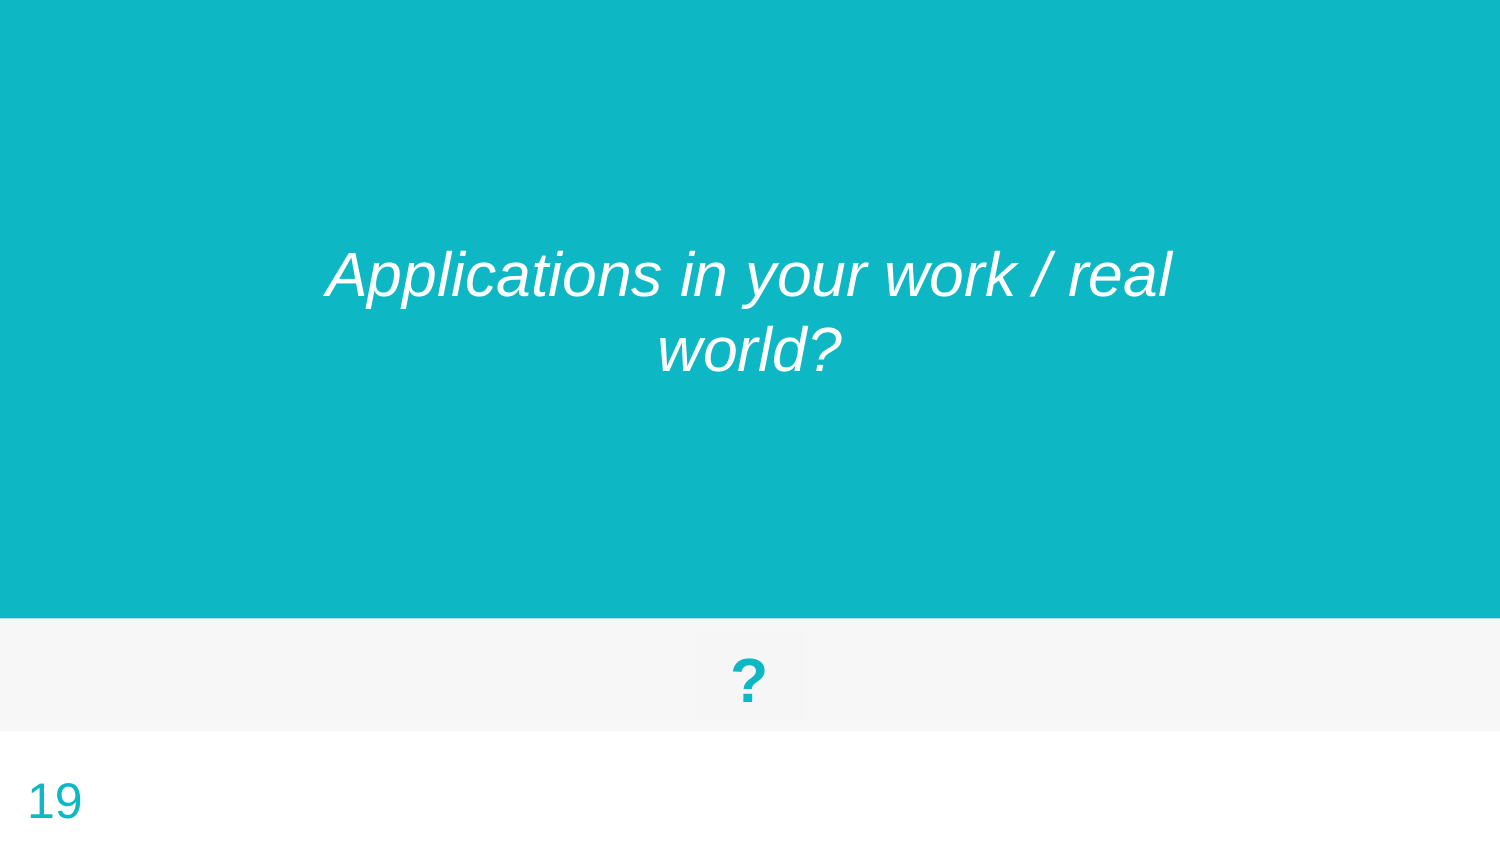

Applications in your work / real world?
19
?